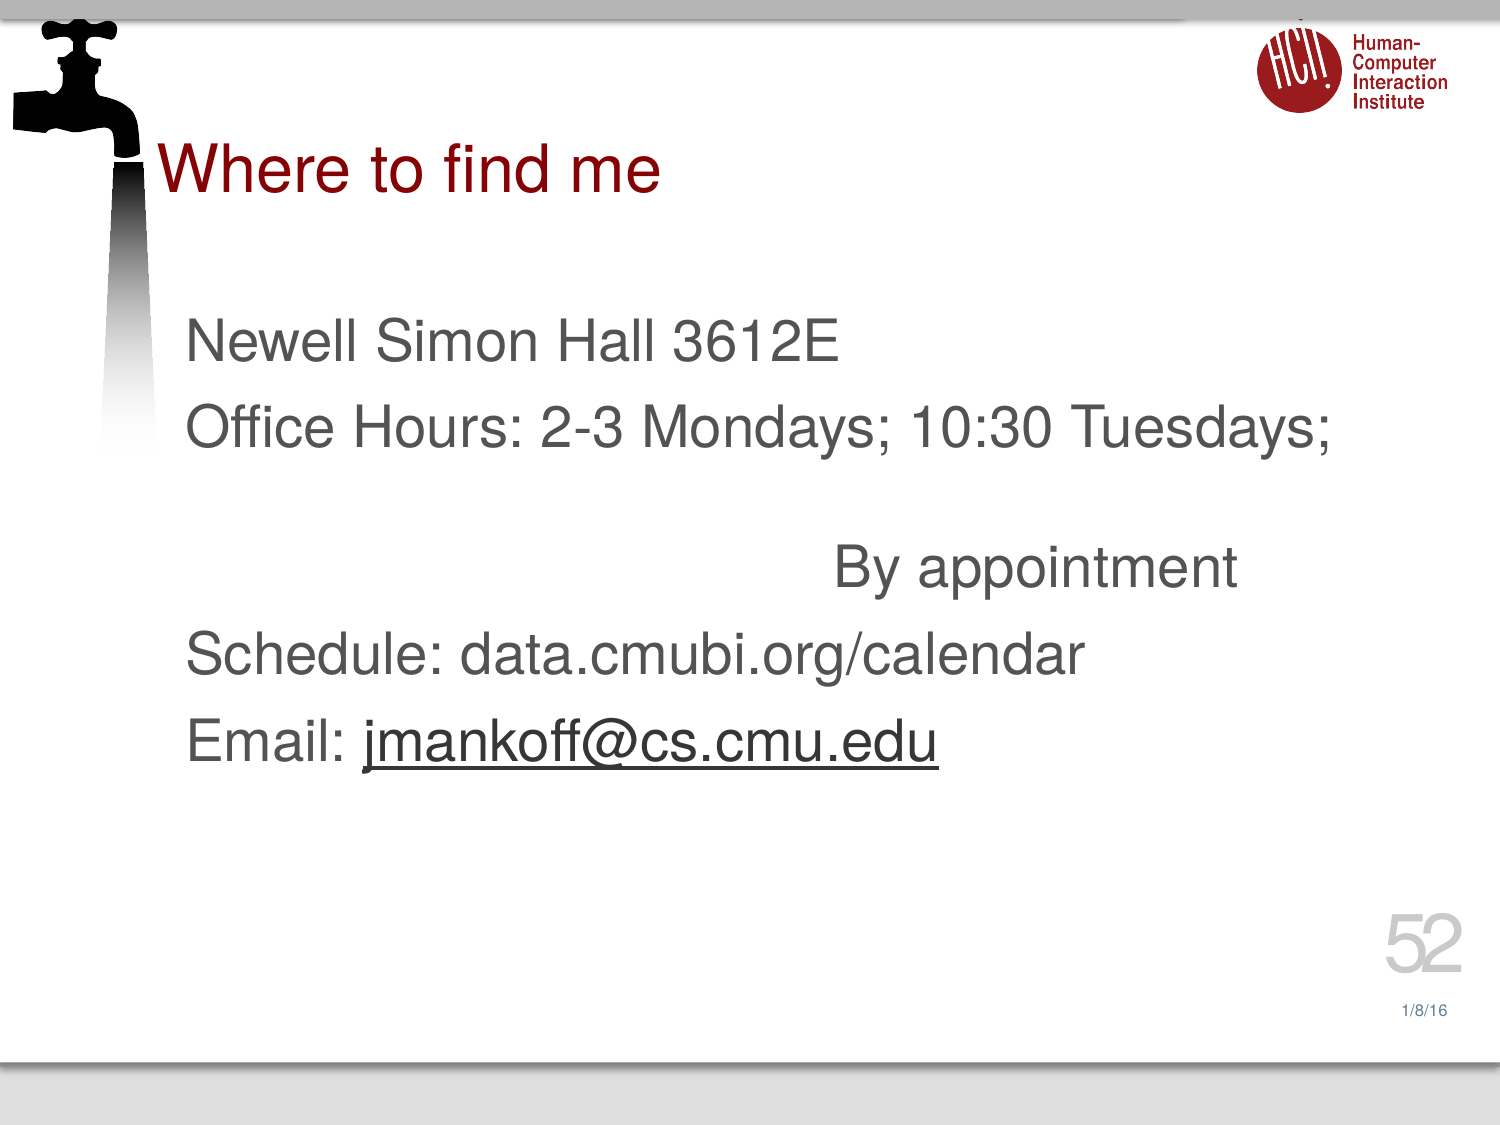

# Where to find me
Newell Simon Hall 3612E
Office Hours: 2-3 Mondays; 10:30 Tuesdays;
				   By appointment
Schedule: data.cmubi.org/calendar
Email: jmankoff@cs.cmu.edu
52
1/8/16